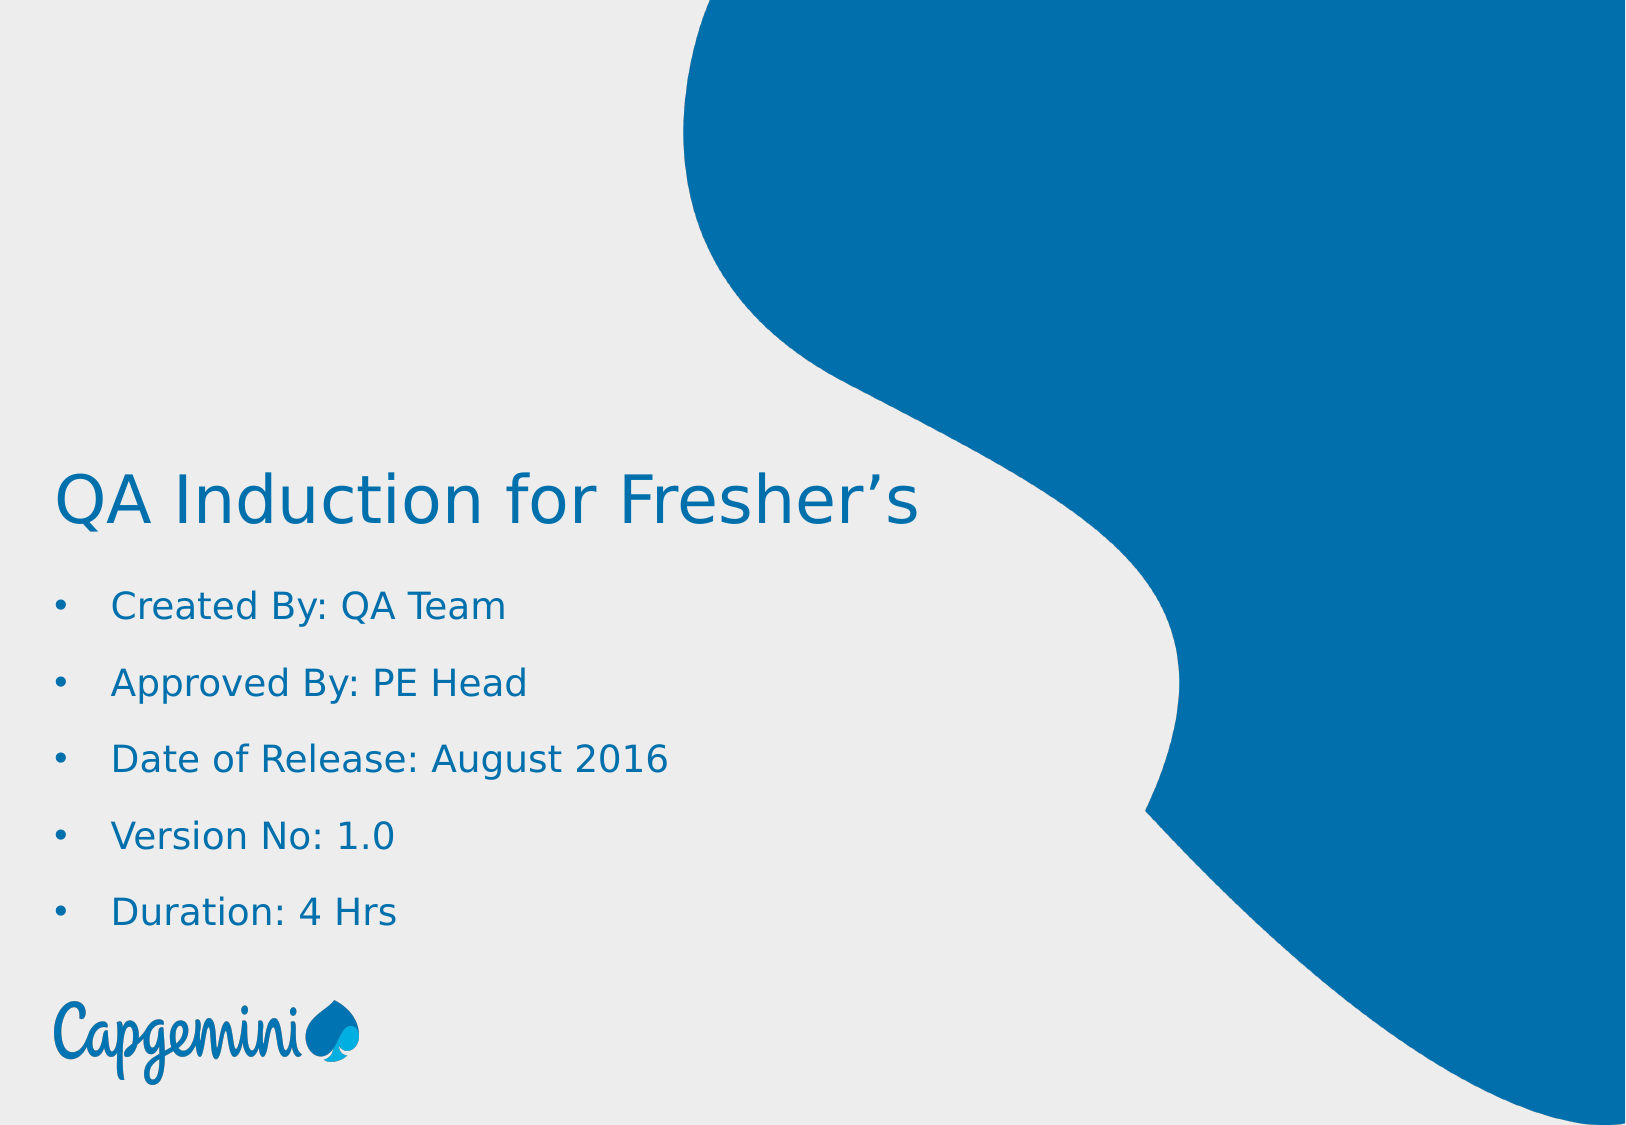

# QA Induction for Fresher’s
Created By: QA Team
Approved By: PE Head
Date of Release: August 2016
Version No: 1.0
Duration: 4 Hrs